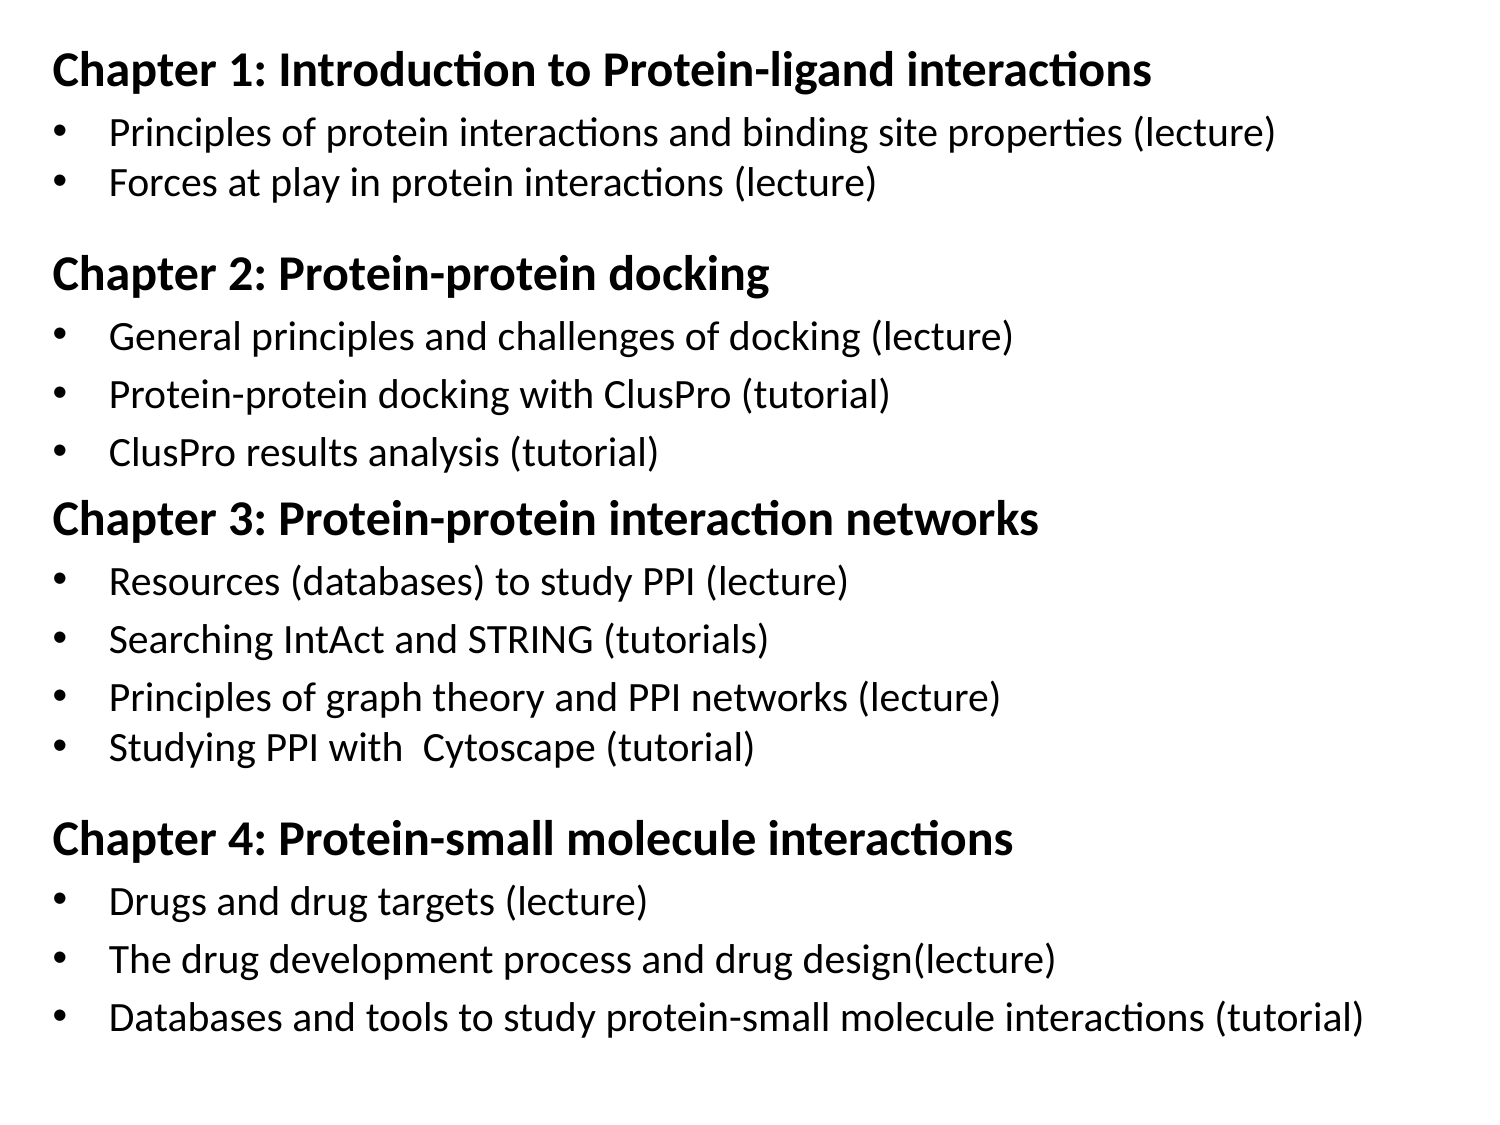

Chapter 1: Introduction to Protein-ligand interactions
Principles of protein interactions and binding site properties (lecture)
Forces at play in protein interactions (lecture)
Chapter 2: Protein-protein docking
General principles and challenges of docking (lecture)
Protein-protein docking with ClusPro (tutorial)
ClusPro results analysis (tutorial)
Chapter 3: Protein-protein interaction networks
Resources (databases) to study PPI (lecture)
Searching IntAct and STRING (tutorials)
Principles of graph theory and PPI networks (lecture)
Studying PPI with  Cytoscape (tutorial)
Chapter 4: Protein-small molecule interactions
Drugs and drug targets (lecture)
The drug development process and drug design(lecture)
Databases and tools to study protein-small molecule interactions (tutorial)